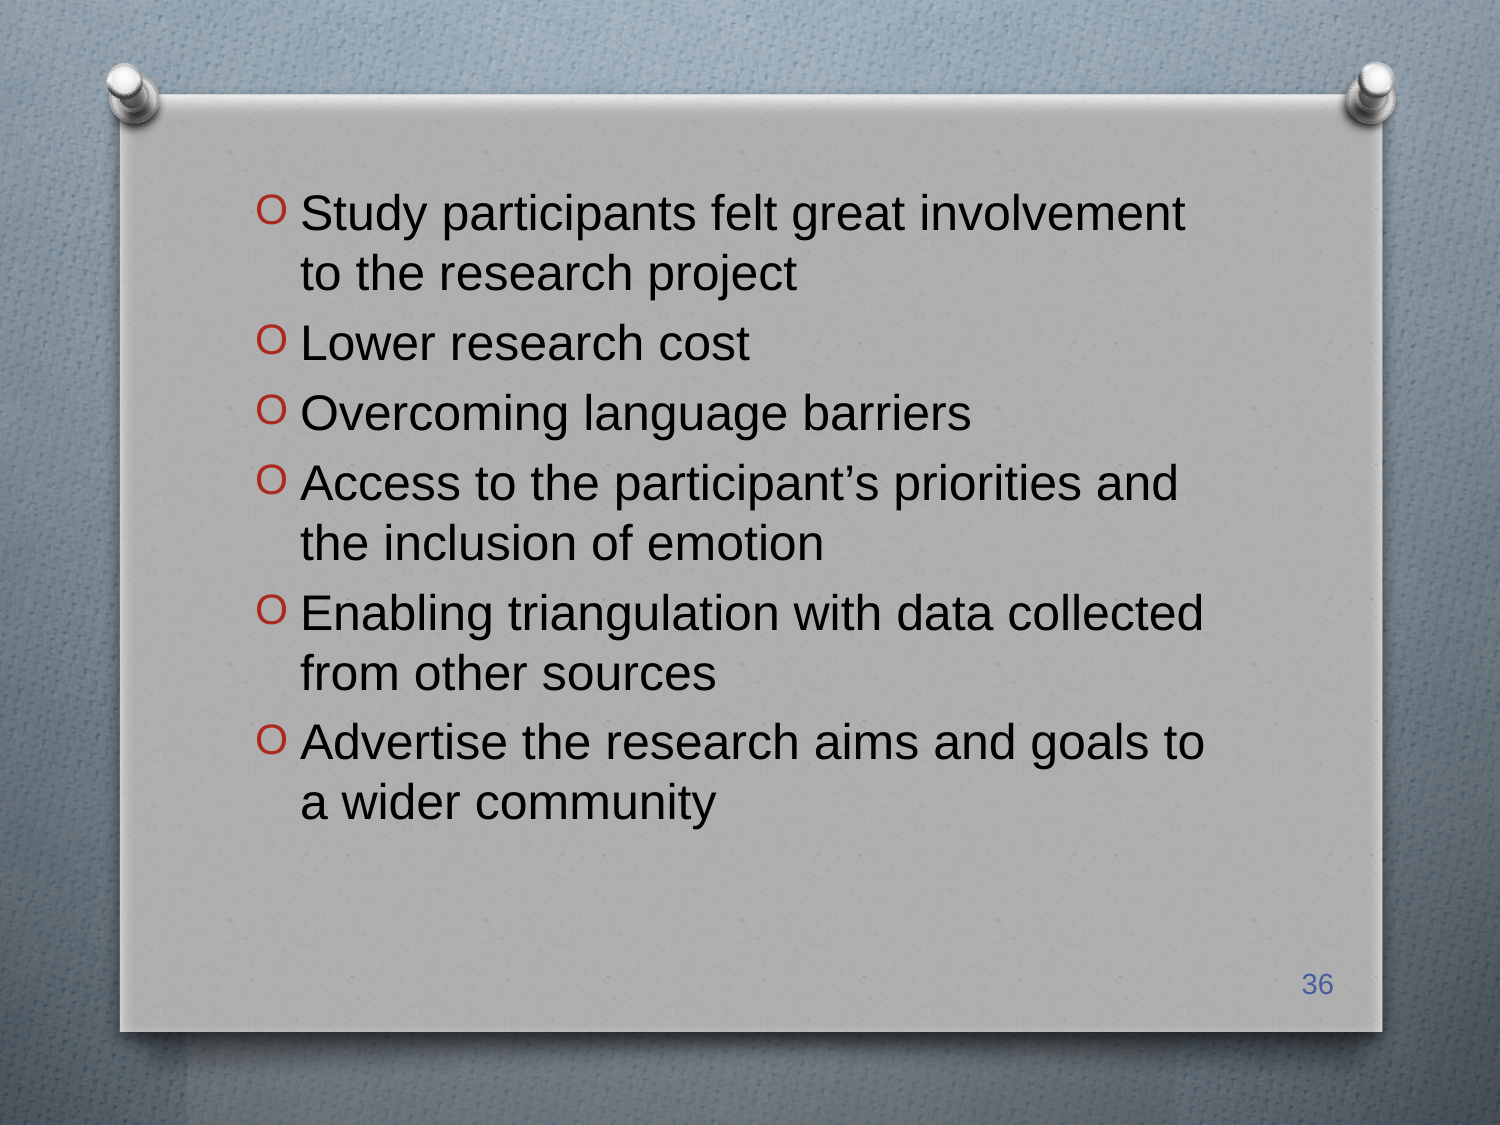

Study participants felt great involvement to the research project
Lower research cost
Overcoming language barriers
Access to the participant’s priorities and the inclusion of emotion
Enabling triangulation with data collected from other sources
Advertise the research aims and goals to a wider community

36